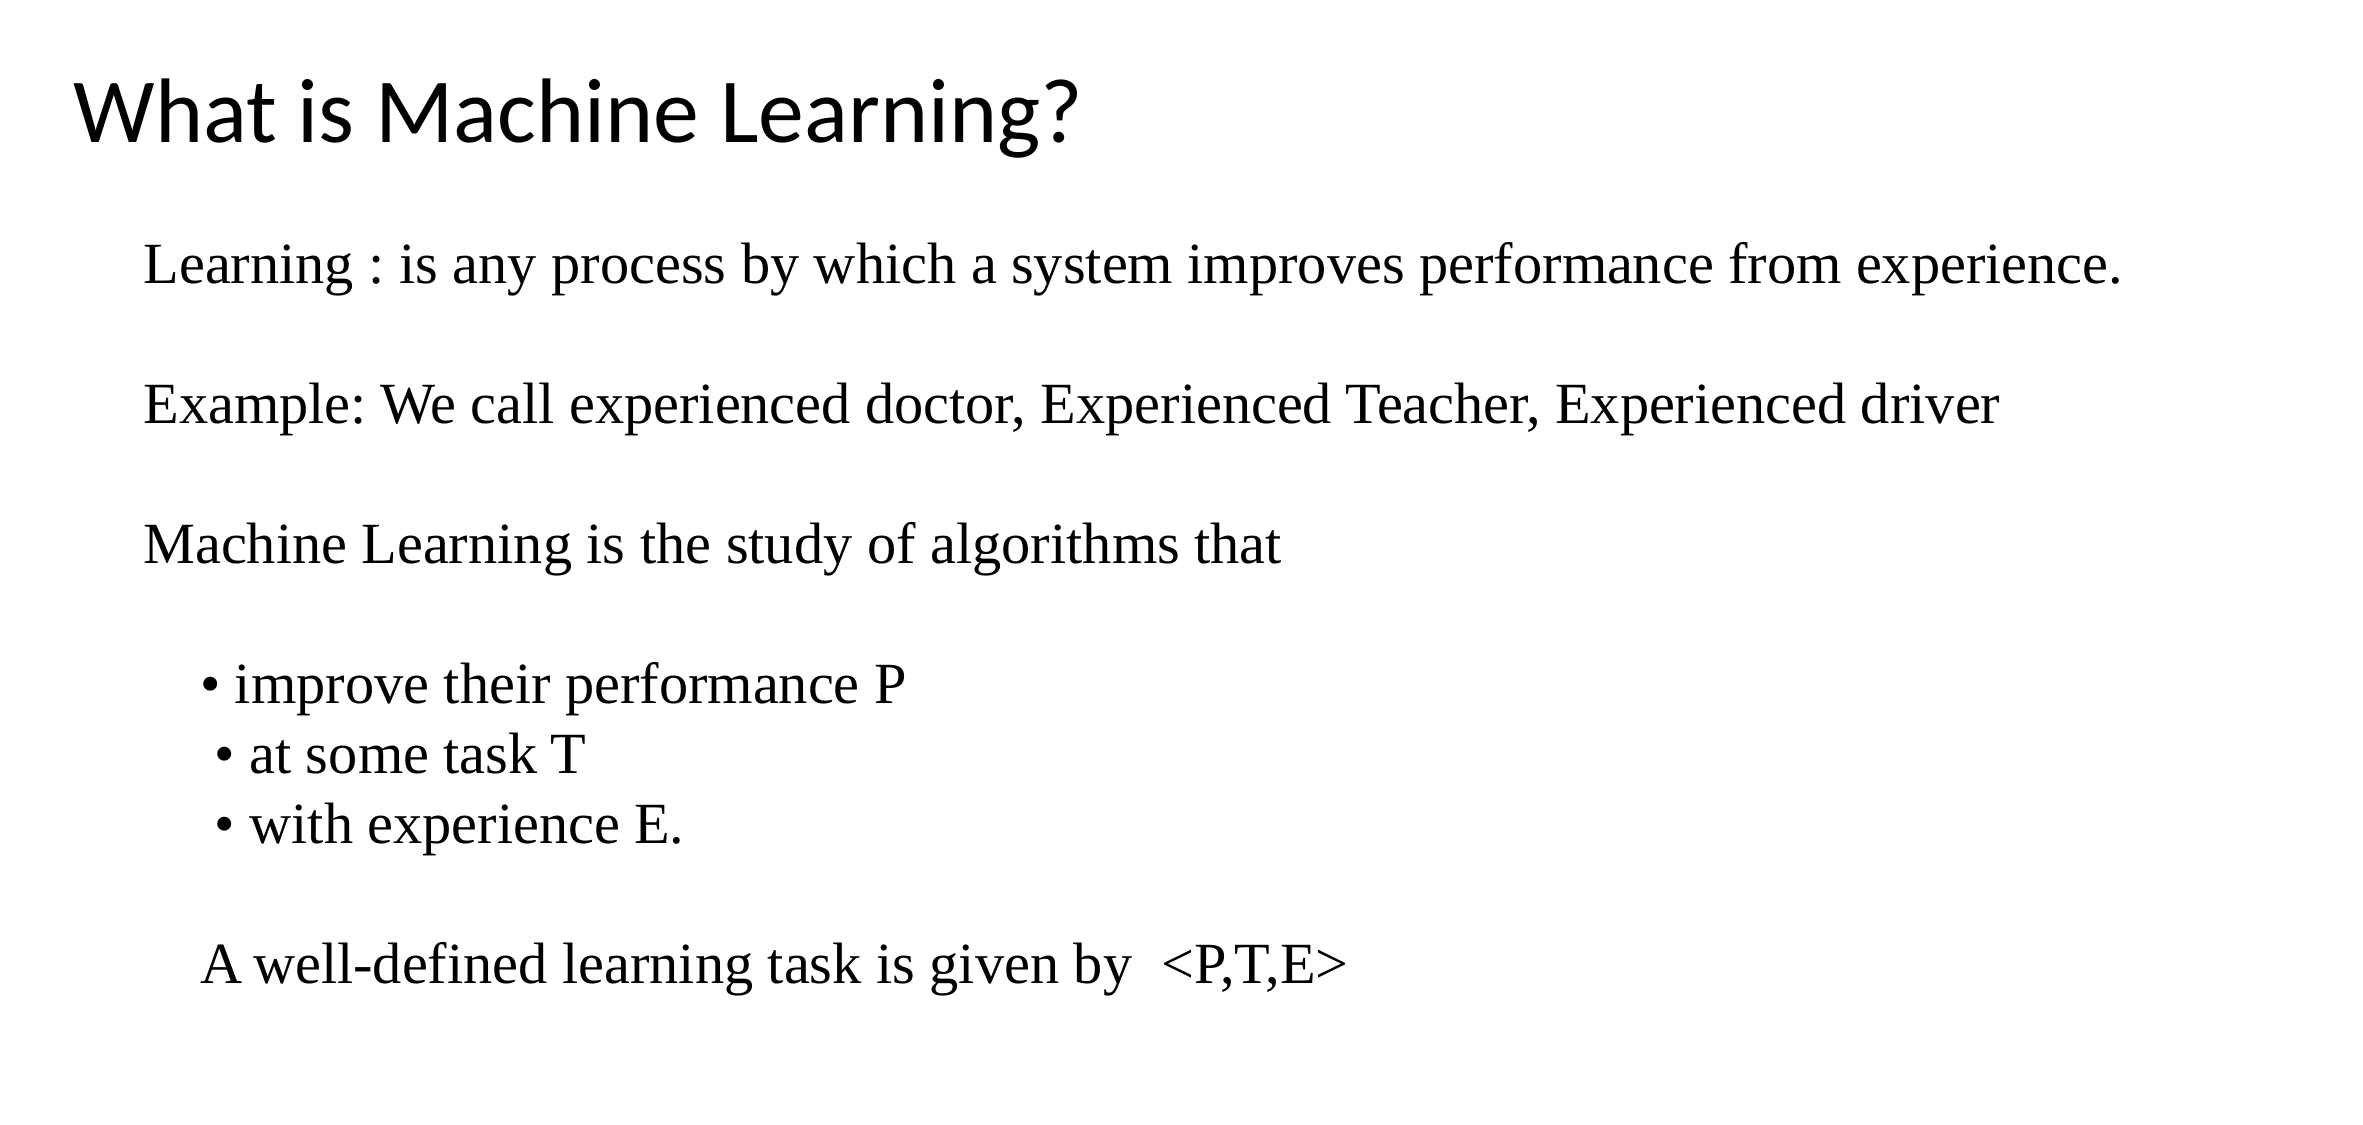

# What is Machine Learning?
Learning : is any process by which a system improves performance from experience.

Example: We call experienced doctor, Experienced Teacher, Experienced driver

Machine Learning is the study of algorithms that

• improve their performance P
 • at some task T
 • with experience E.

A well-defined learning task is given by  <P,T,E>